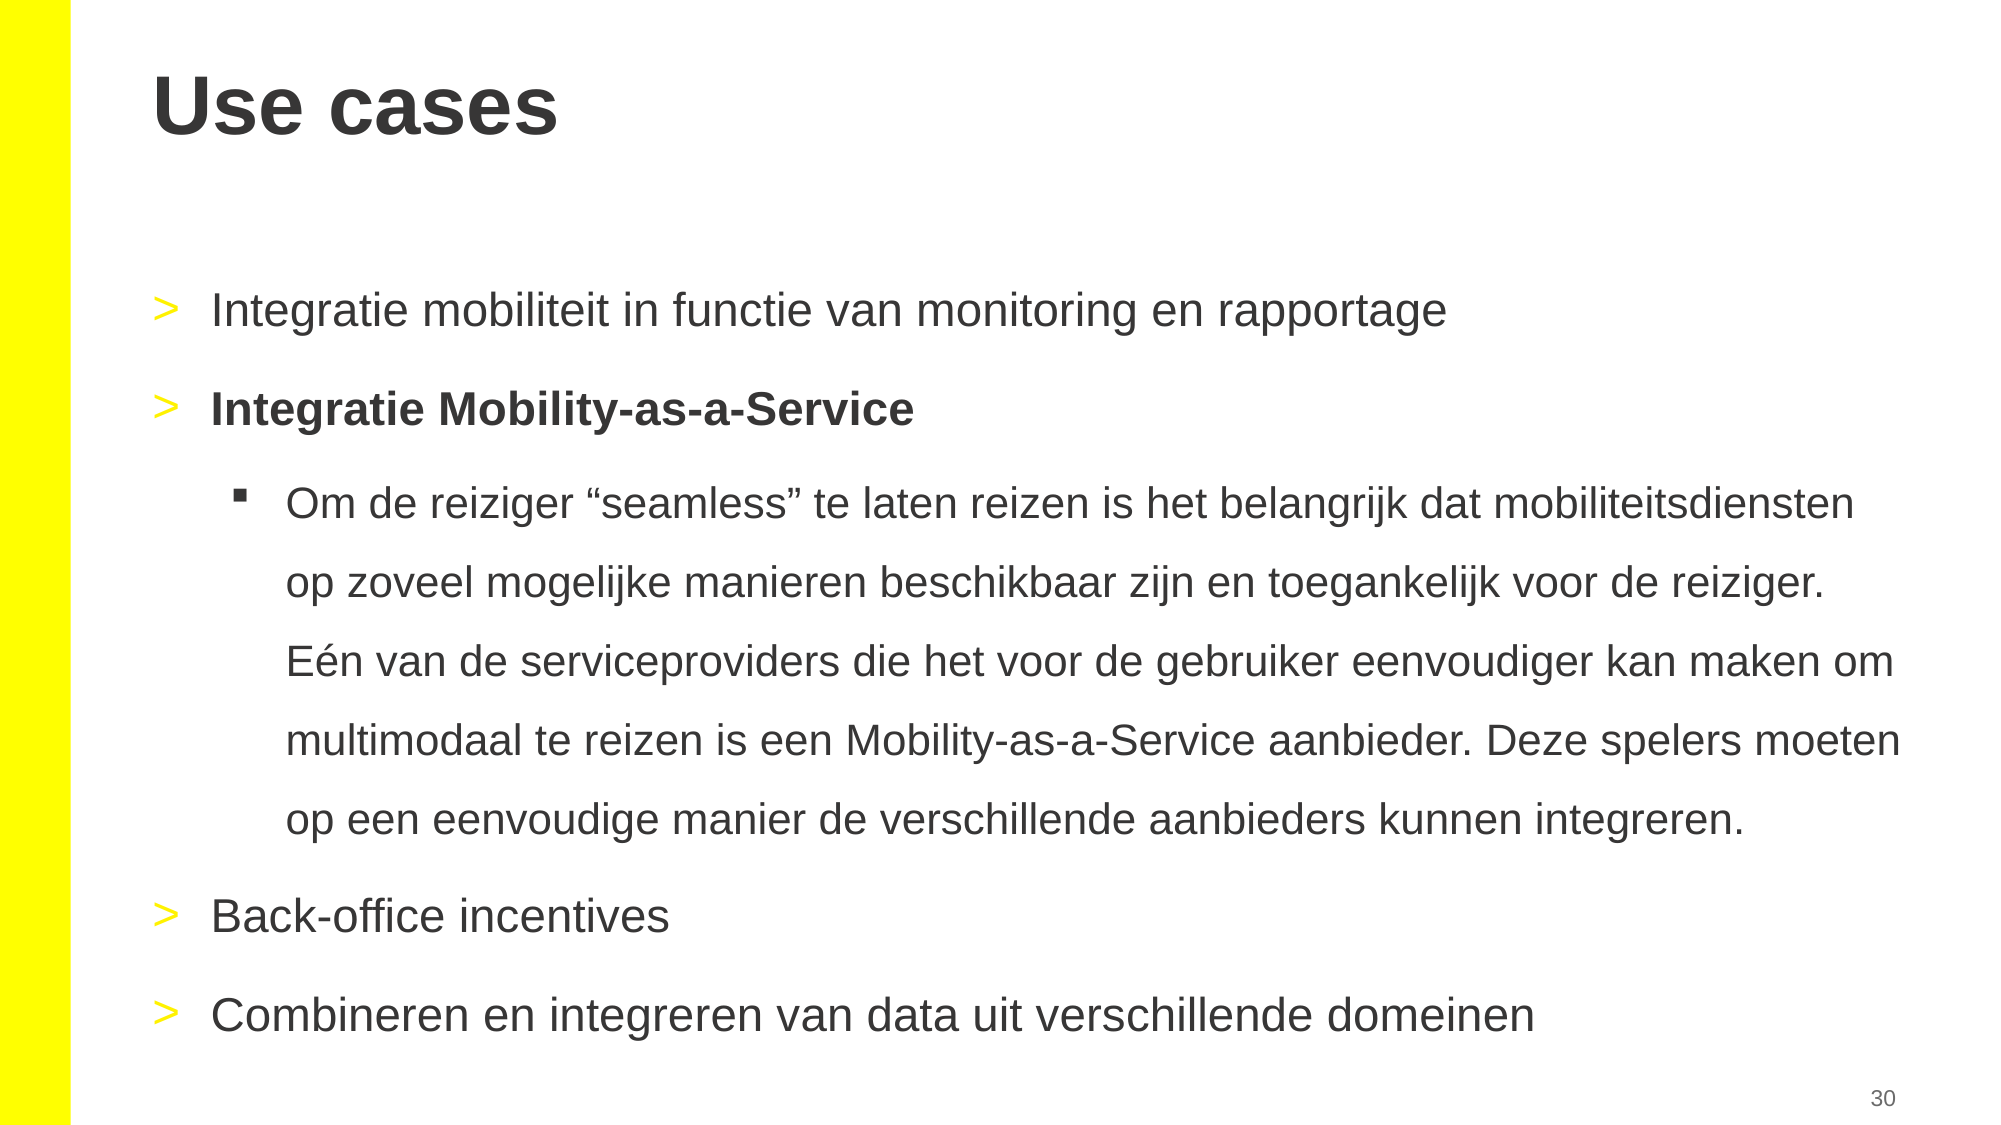

Use cases
Integratie mobiliteit in functie van monitoring en rapportage
Integratie Mobility-as-a-Service
Om de reiziger “seamless” te laten reizen is het belangrijk dat mobiliteitsdiensten op zoveel mogelijke manieren beschikbaar zijn en toegankelijk voor de reiziger. Eén van de serviceproviders die het voor de gebruiker eenvoudiger kan maken om multimodaal te reizen is een Mobility-as-a-Service aanbieder. Deze spelers moeten op een eenvoudige manier de verschillende aanbieders kunnen integreren.
Back-office incentives
Combineren en integreren van data uit verschillende domeinen
30